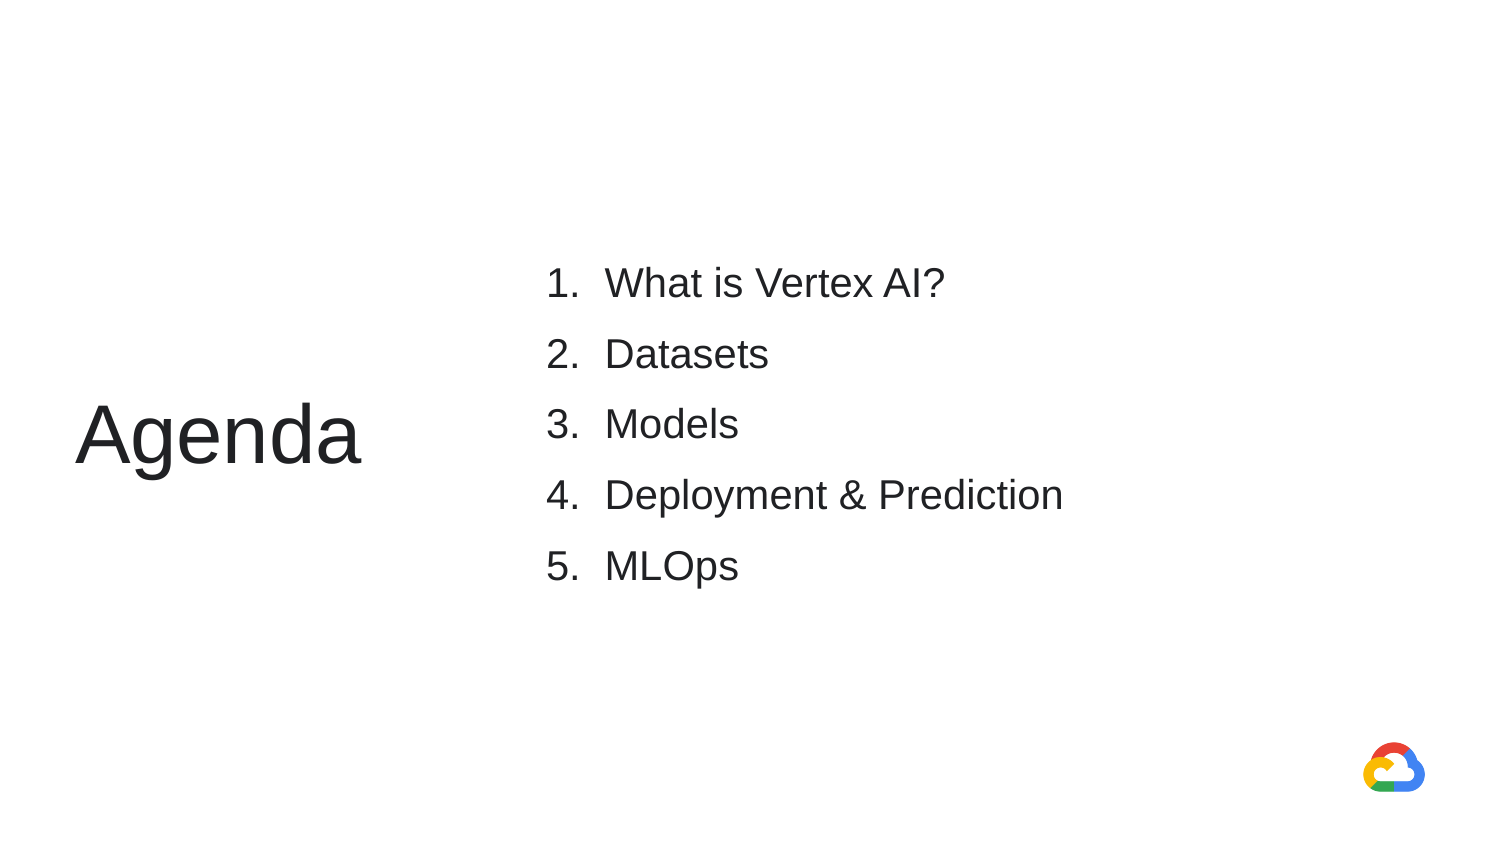

# Agenda
What is Vertex AI?
Datasets
Models
Deployment & Prediction
MLOps